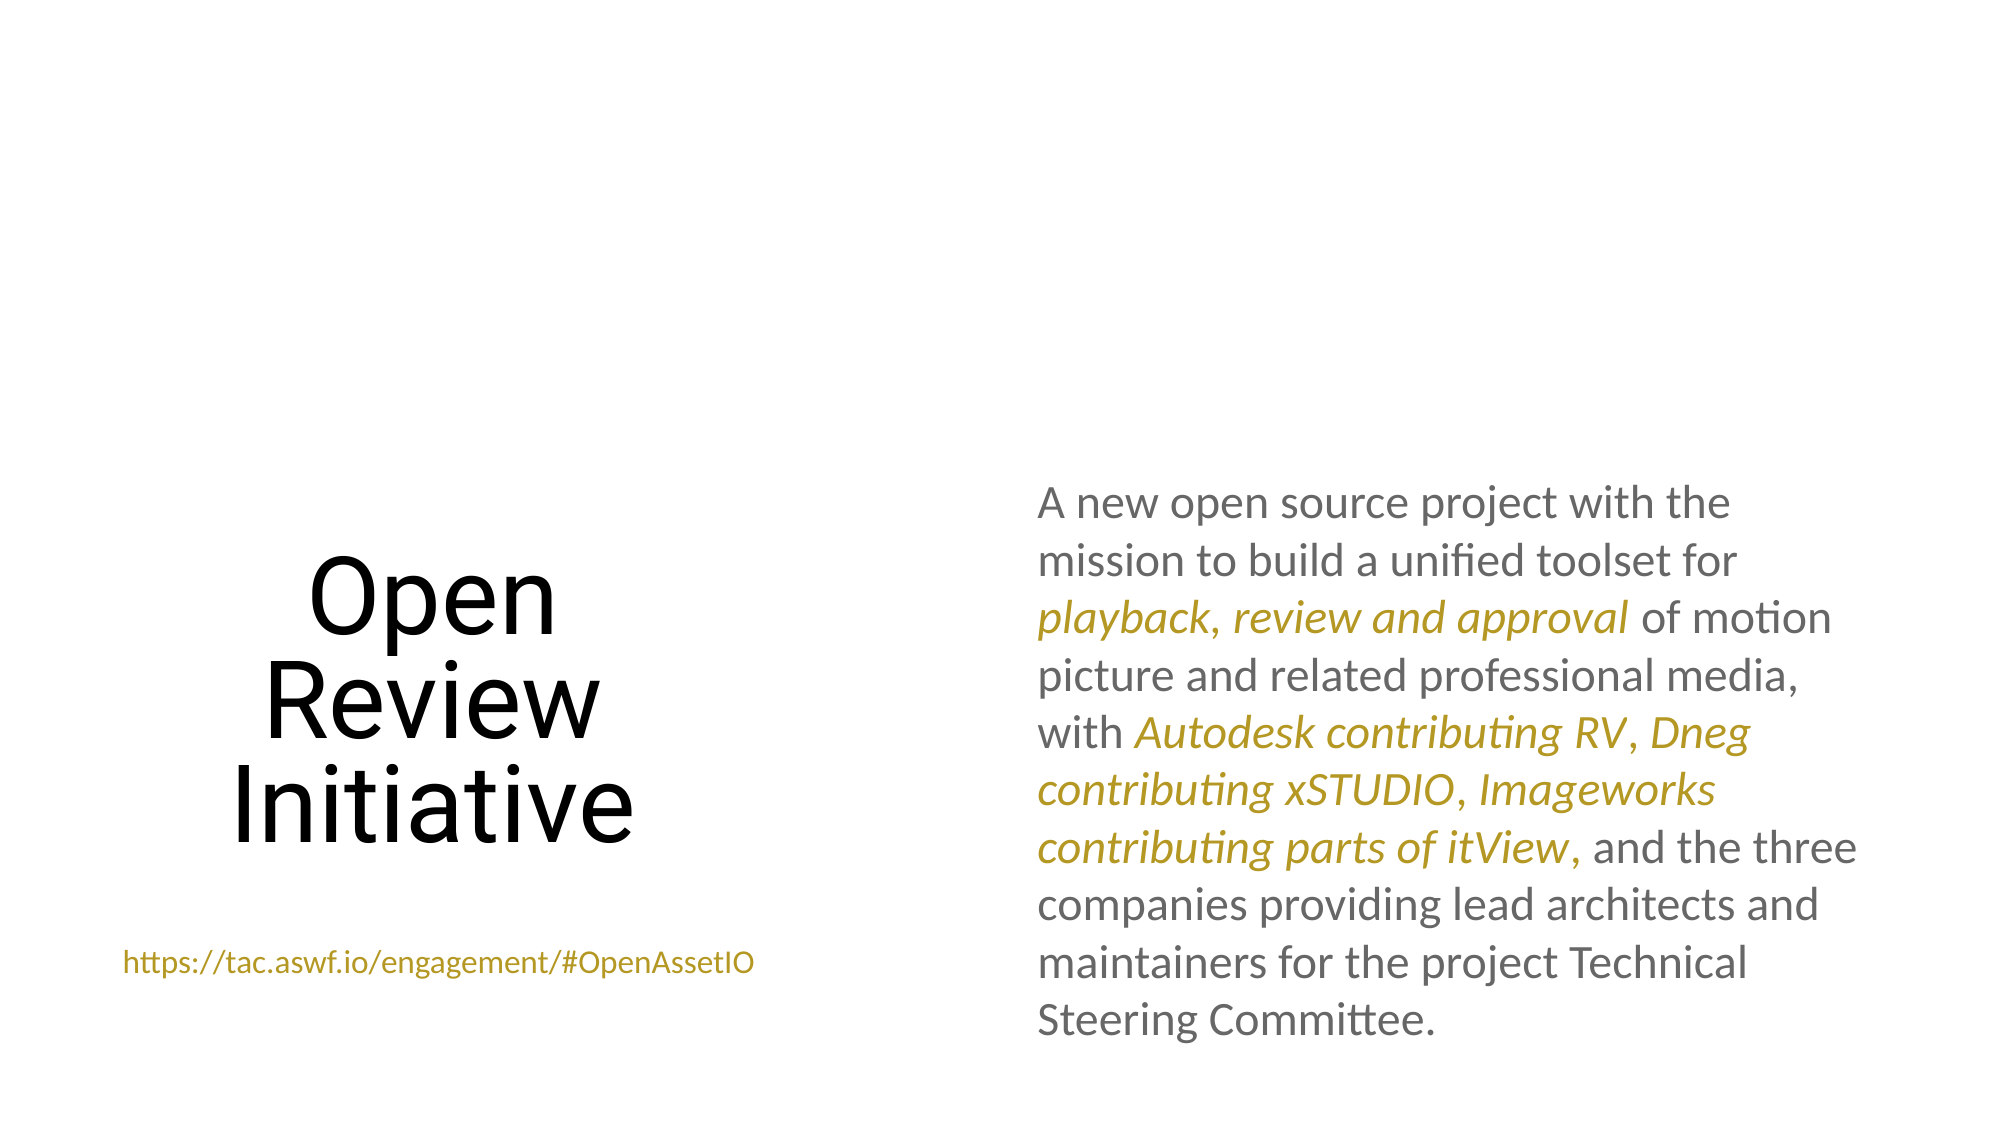

Open Review Initiative
A new open source project with the mission to build a unified toolset for playback, review and approval of motion picture and related professional media, with Autodesk contributing RV, Dneg contributing xSTUDIO, Imageworks contributing parts of itView, and the three companies providing lead architects and maintainers for the project Technical Steering Committee.

https://tac.aswf.io/engagement/#OpenAssetIO